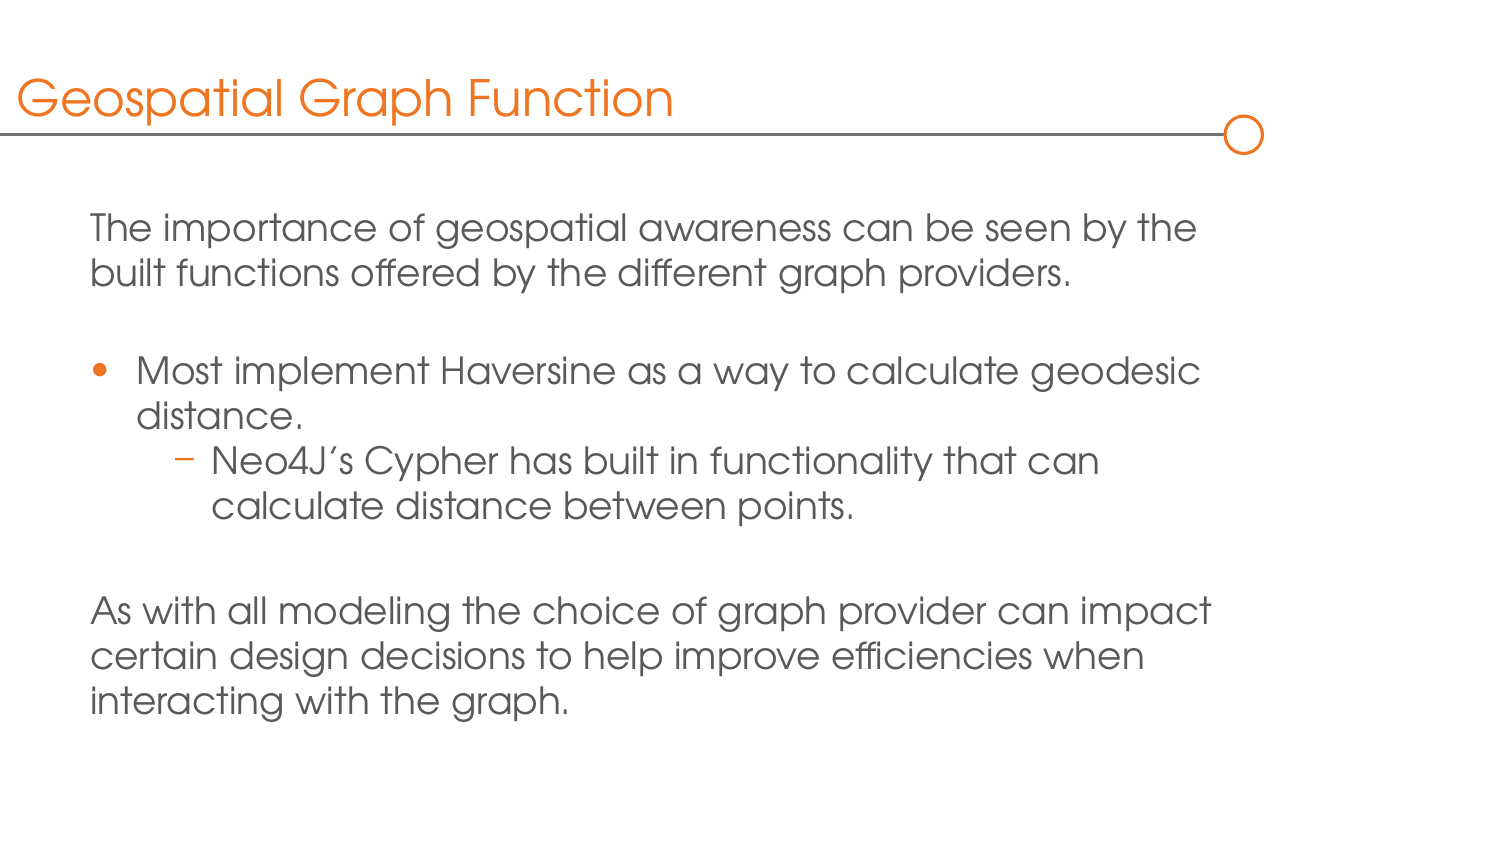

Geospatial Graph Function
The importance of geospatial awareness can be seen by the built functions offered by the different graph providers.

Most implement Haversine as a way to calculate geodesic distance.
Neo4J’s Cypher has built in functionality that can calculate distance between points.

As with all modeling the choice of graph provider can impact certain design decisions to help improve efficiencies when interacting with the graph.